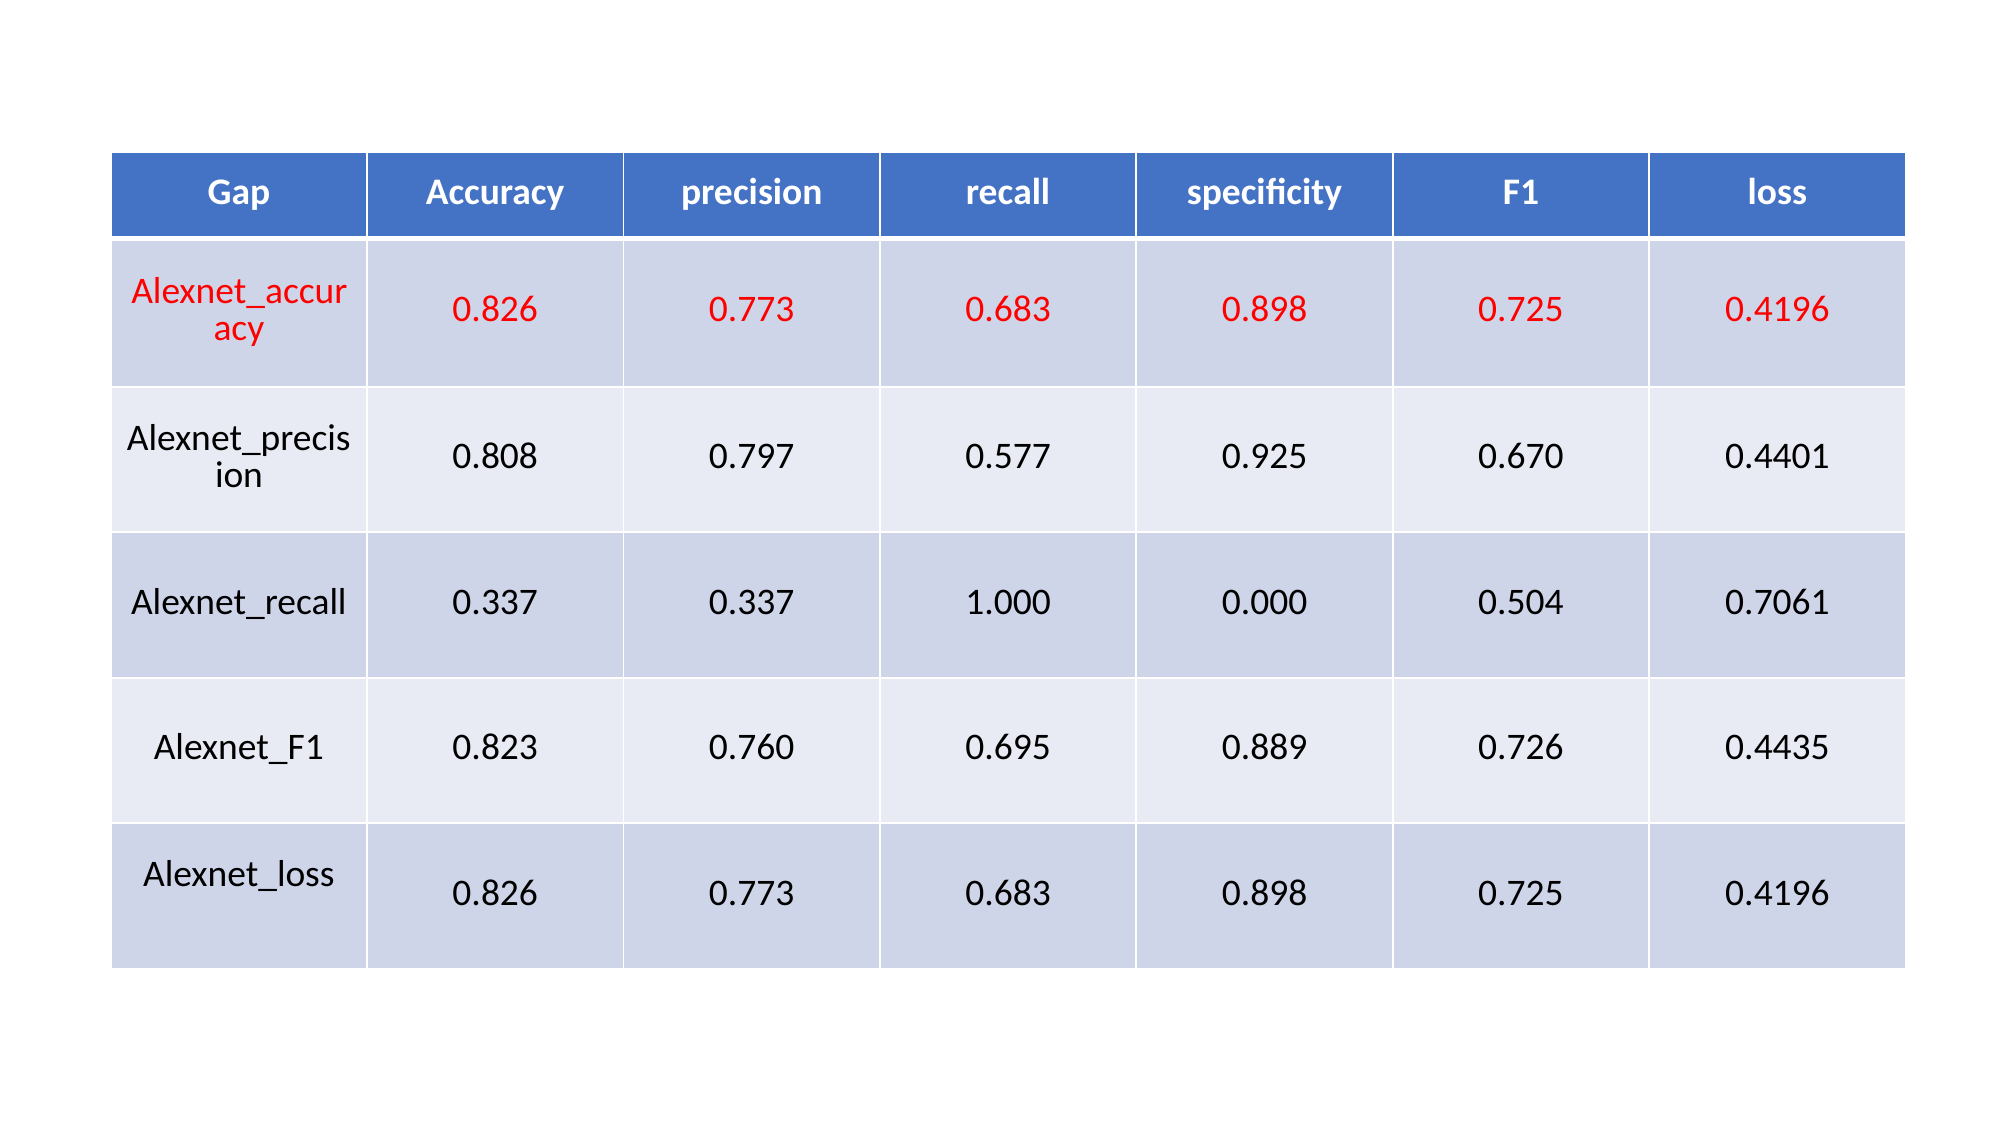

| Gap | Accuracy | precision | recall | specificity | F1 | loss |
| --- | --- | --- | --- | --- | --- | --- |
| Alexnet\_accuracy | 0.826 | 0.773 | 0.683 | 0.898 | 0.725 | 0.4196 |
| Alexnet\_precision | 0.808 | 0.797 | 0.577 | 0.925 | 0.670 | 0.4401 |
| Alexnet\_recall | 0.337 | 0.337 | 1.000 | 0.000 | 0.504 | 0.7061 |
| Alexnet\_F1 | 0.823 | 0.760 | 0.695 | 0.889 | 0.726 | 0.4435 |
| Alexnet\_loss | 0.826 | 0.773 | 0.683 | 0.898 | 0.725 | 0.4196 |